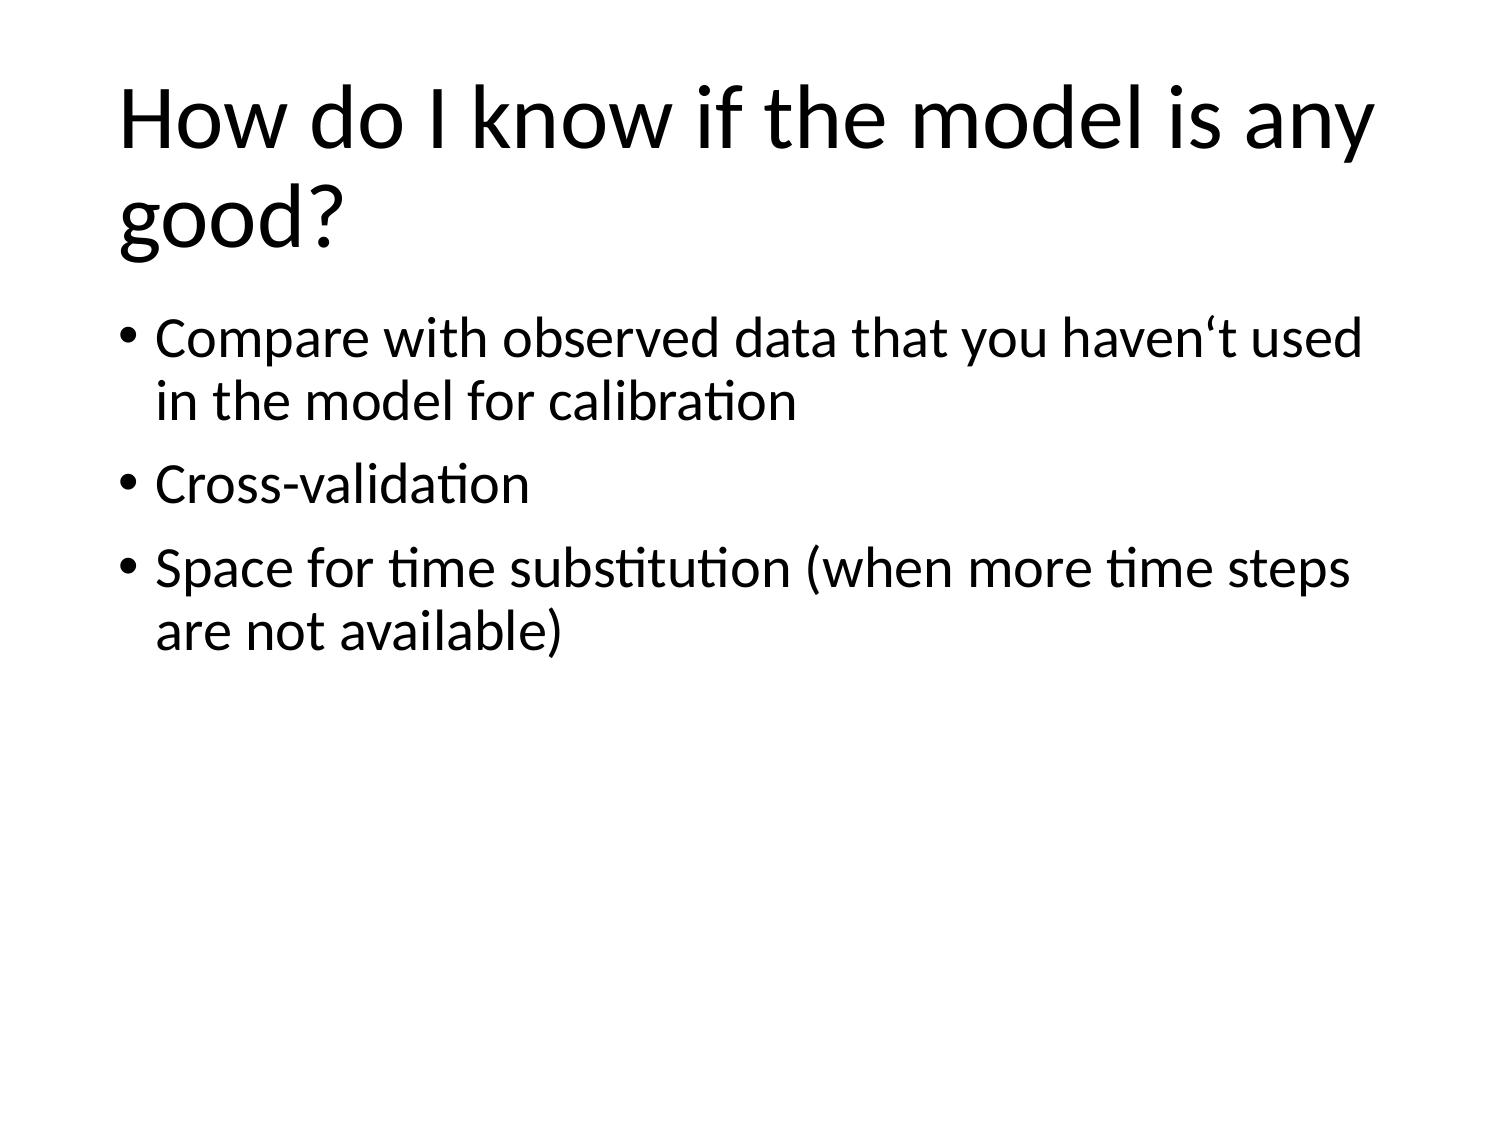

# How do I know if the model is any good?
Compare with observed data that you haven‘t used in the model for calibration
Cross-validation
Space for time substitution (when more time steps are not available)